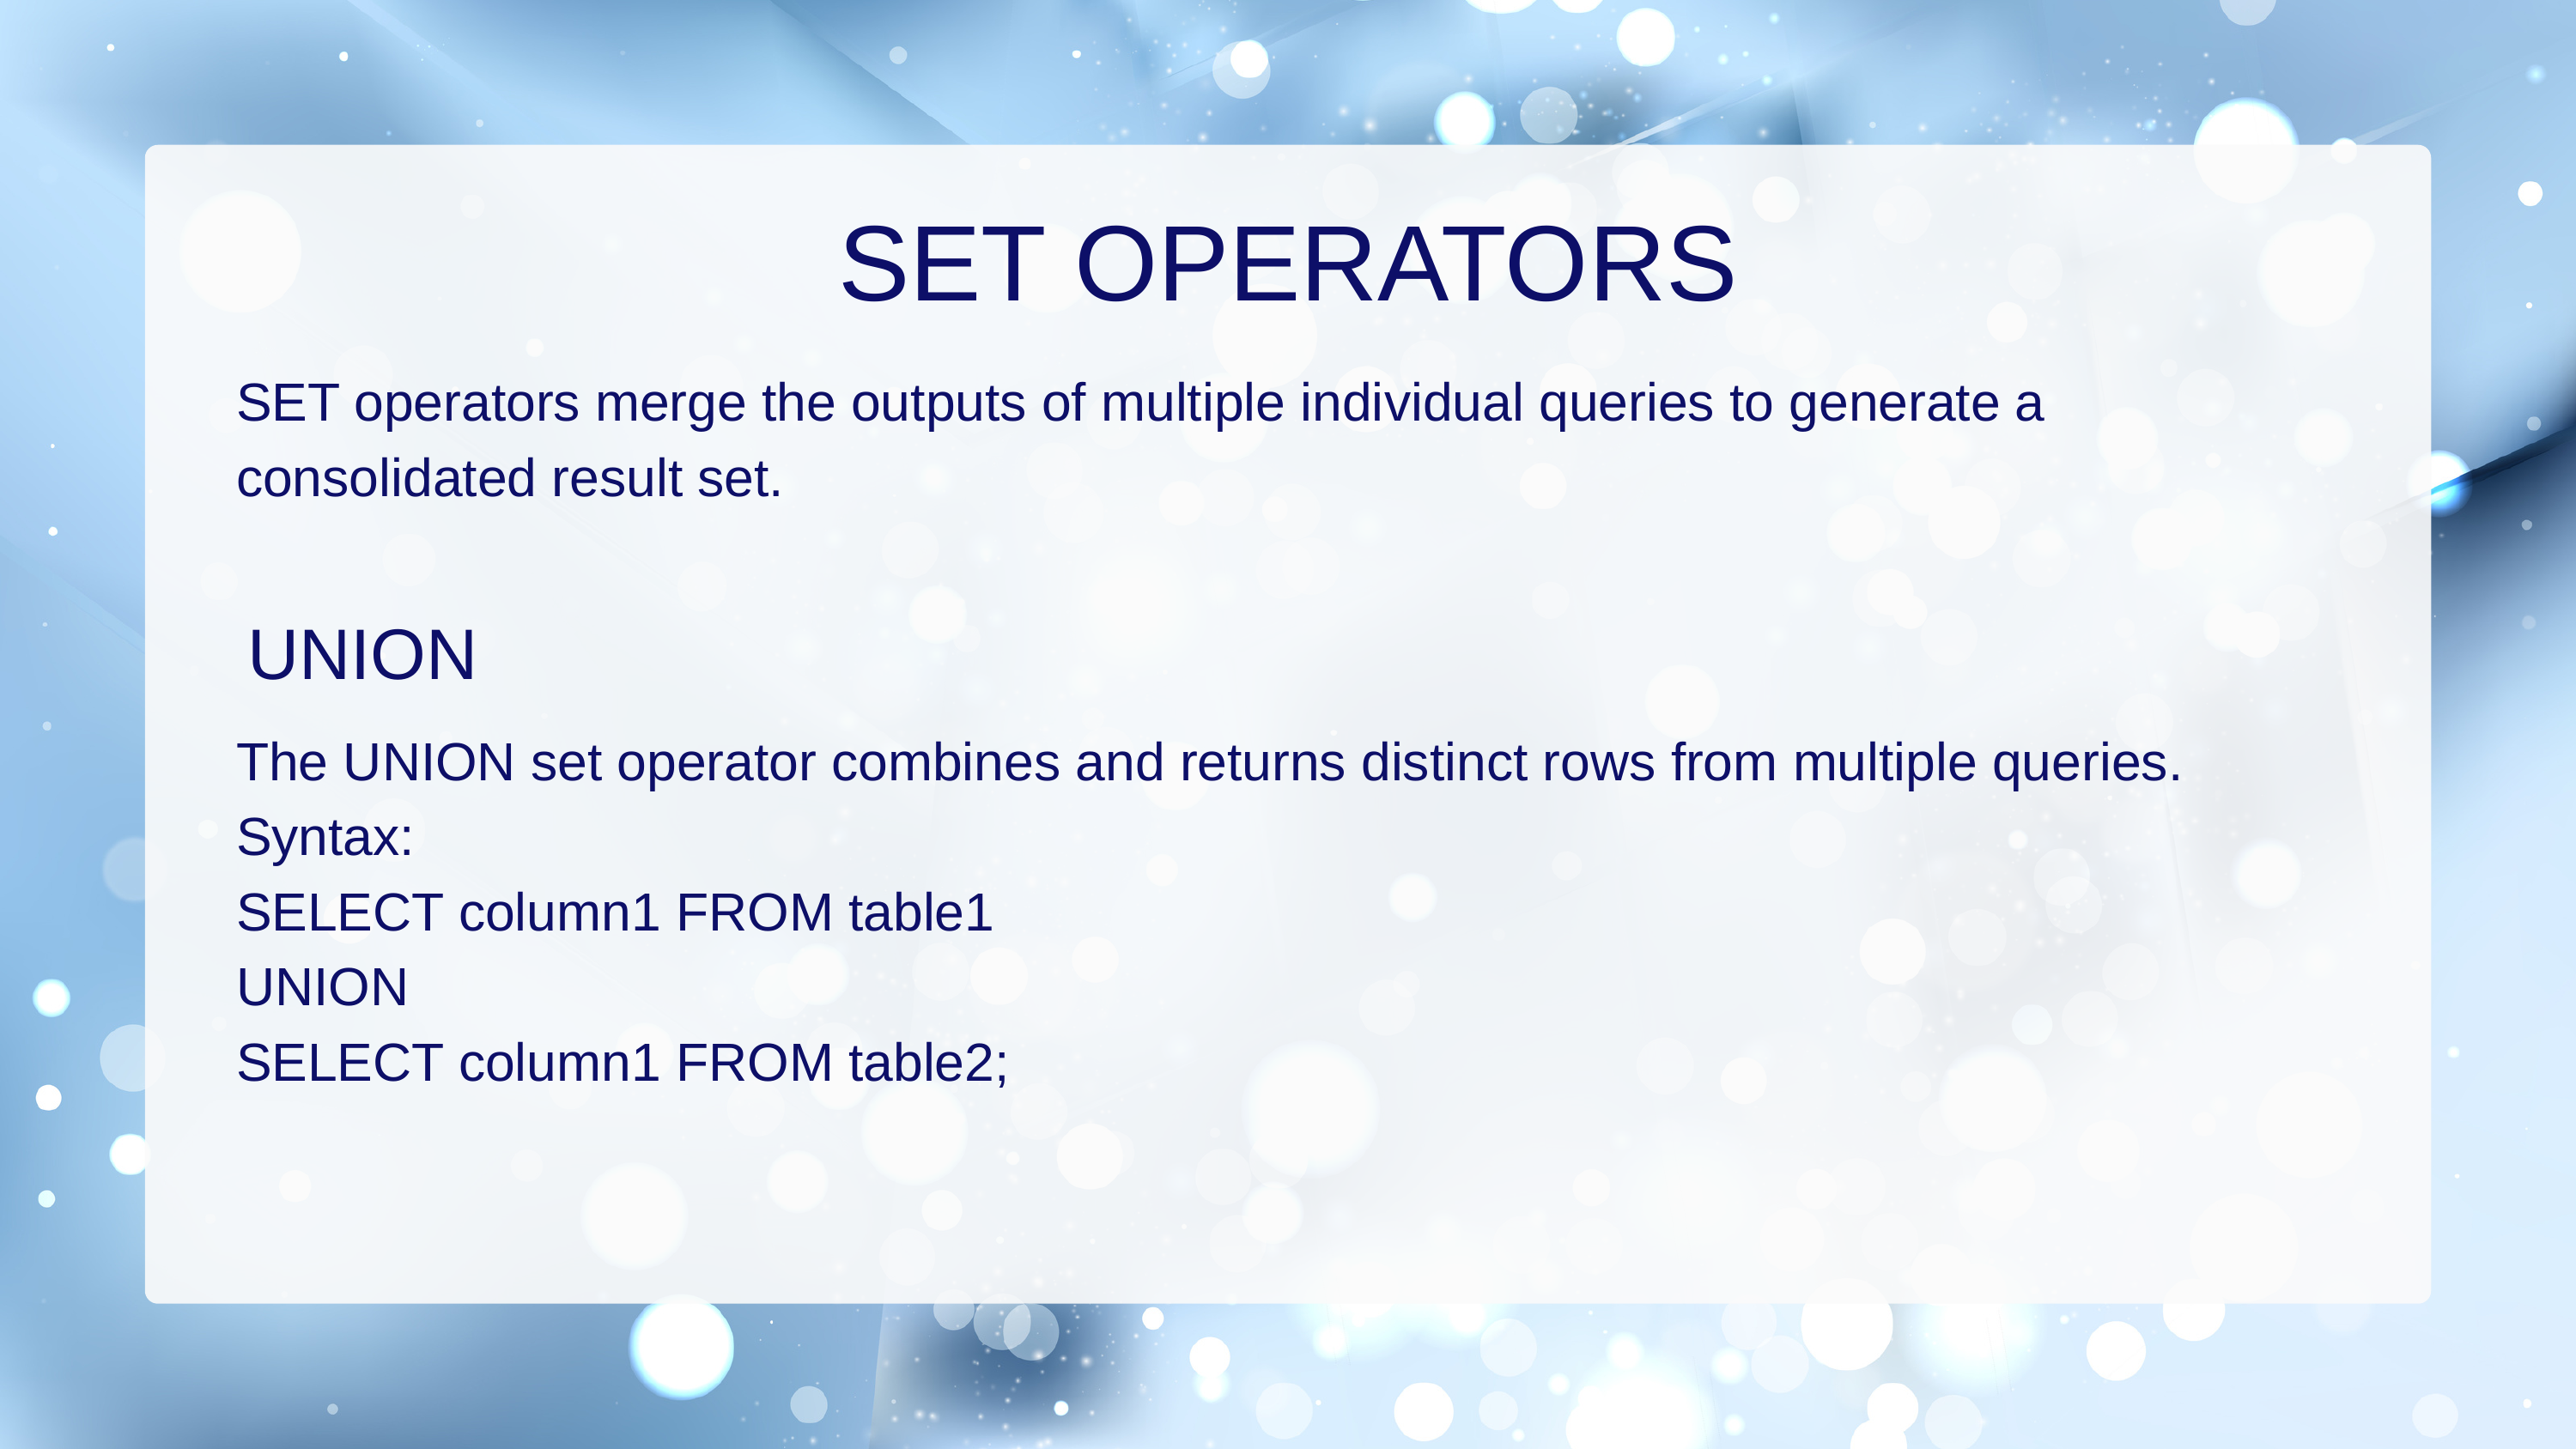

SET OPERATORS

SET operators merge the outputs of multiple individual queries to generate a consolidated result set.
UNION
The UNION set operator combines and returns distinct rows from multiple queries.
Syntax:
SELECT column1 FROM table1
UNION
SELECT column1 FROM table2;